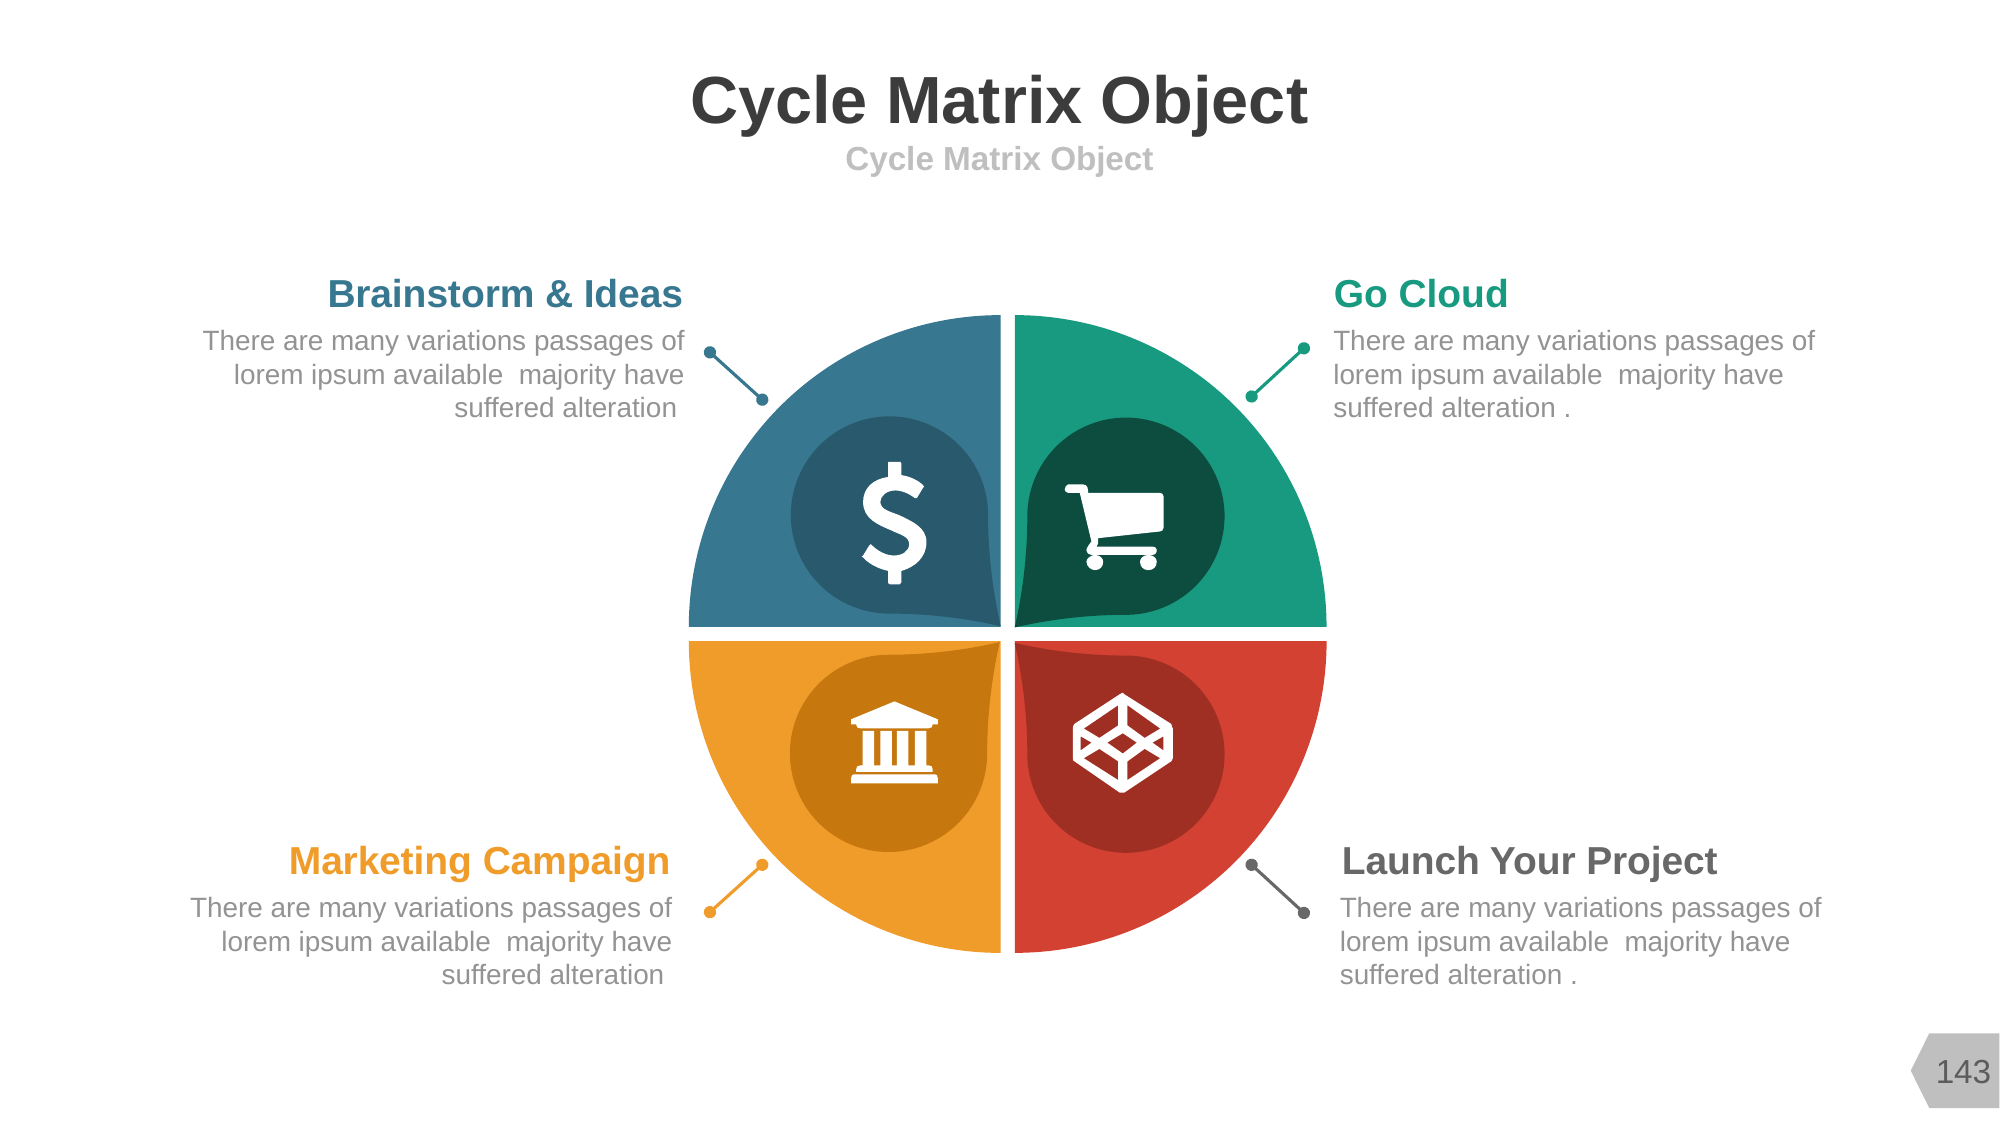

# Cycle Matrix Object
Cycle Matrix Object
Brainstorm & Ideas
There are many variations passages of lorem ipsum available  majority have suffered alteration
Go Cloud
There are many variations passages of lorem ipsum available  majority have suffered alteration .

Launch Your Project
There are many variations passages of lorem ipsum available  majority have suffered alteration .
Marketing Campaign
There are many variations passages of lorem ipsum available  majority have suffered alteration